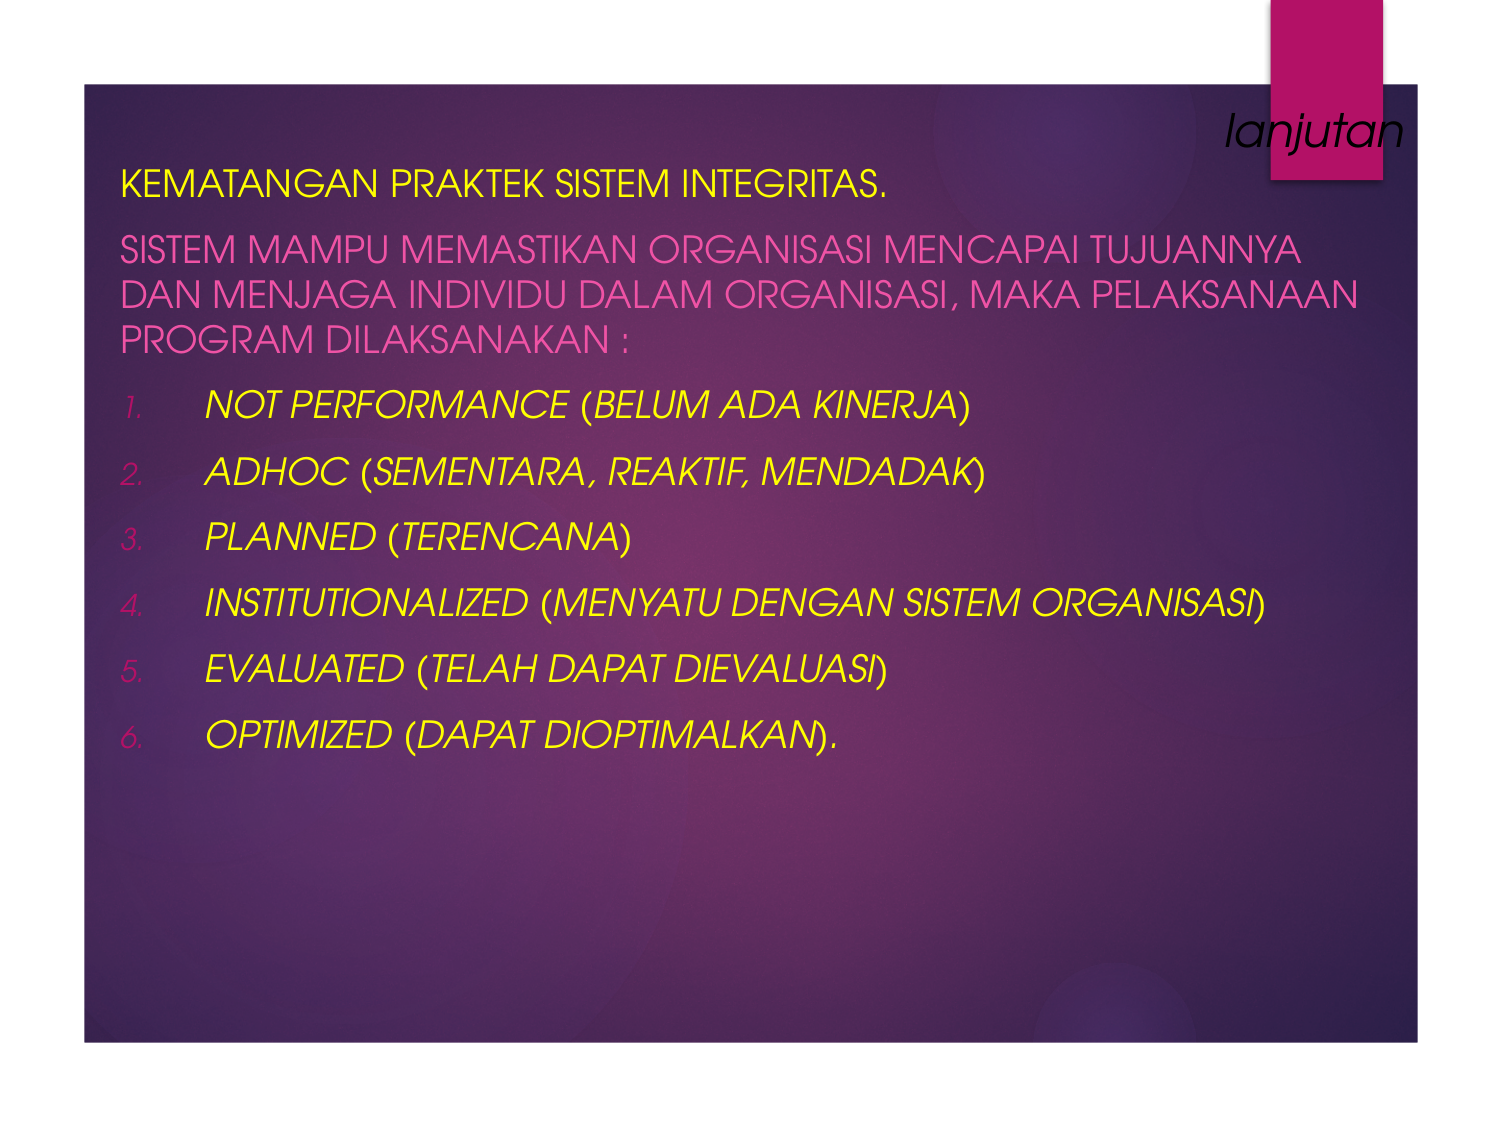

# lanjutan
Kematangan Praktek Sistem Integritas.
Sistem mampu memastikan organisasi mencapai tujuannya dan menjaga individu dalam organisasi, maka pelaksanaan program dilaksanakan :
Not Performance (belum ada kinerja)
Adhoc (sementara, reaktif, mendadak)
Planned (terencana)
Institutionalized (menyatu dengan sistem organisasi)
Evaluated (telah dapat dievaluasi)
Optimized (dapat dioptimalkan).